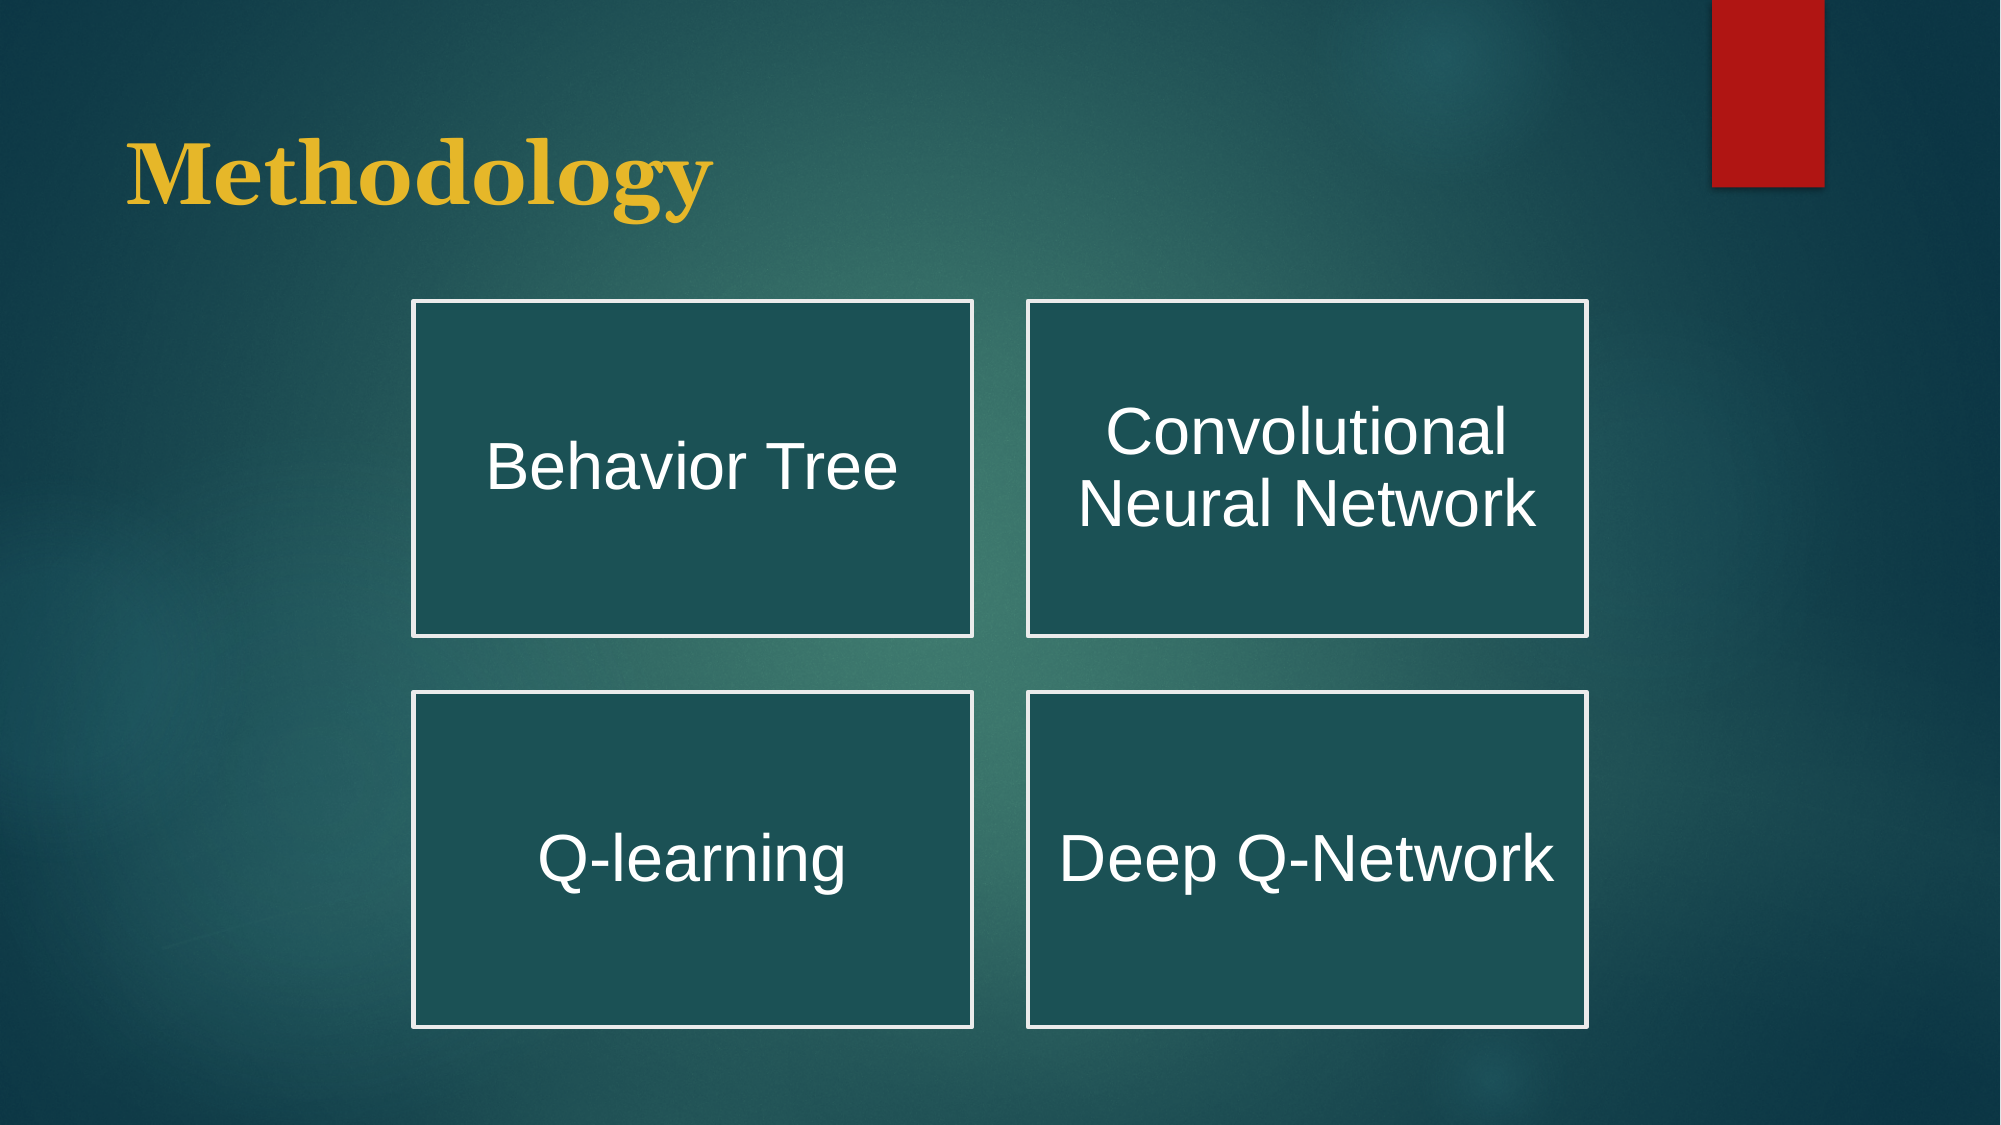

# Methodology

Behavior Tree

Convolutional Neural Network

Q-learning

Deep Q-Network